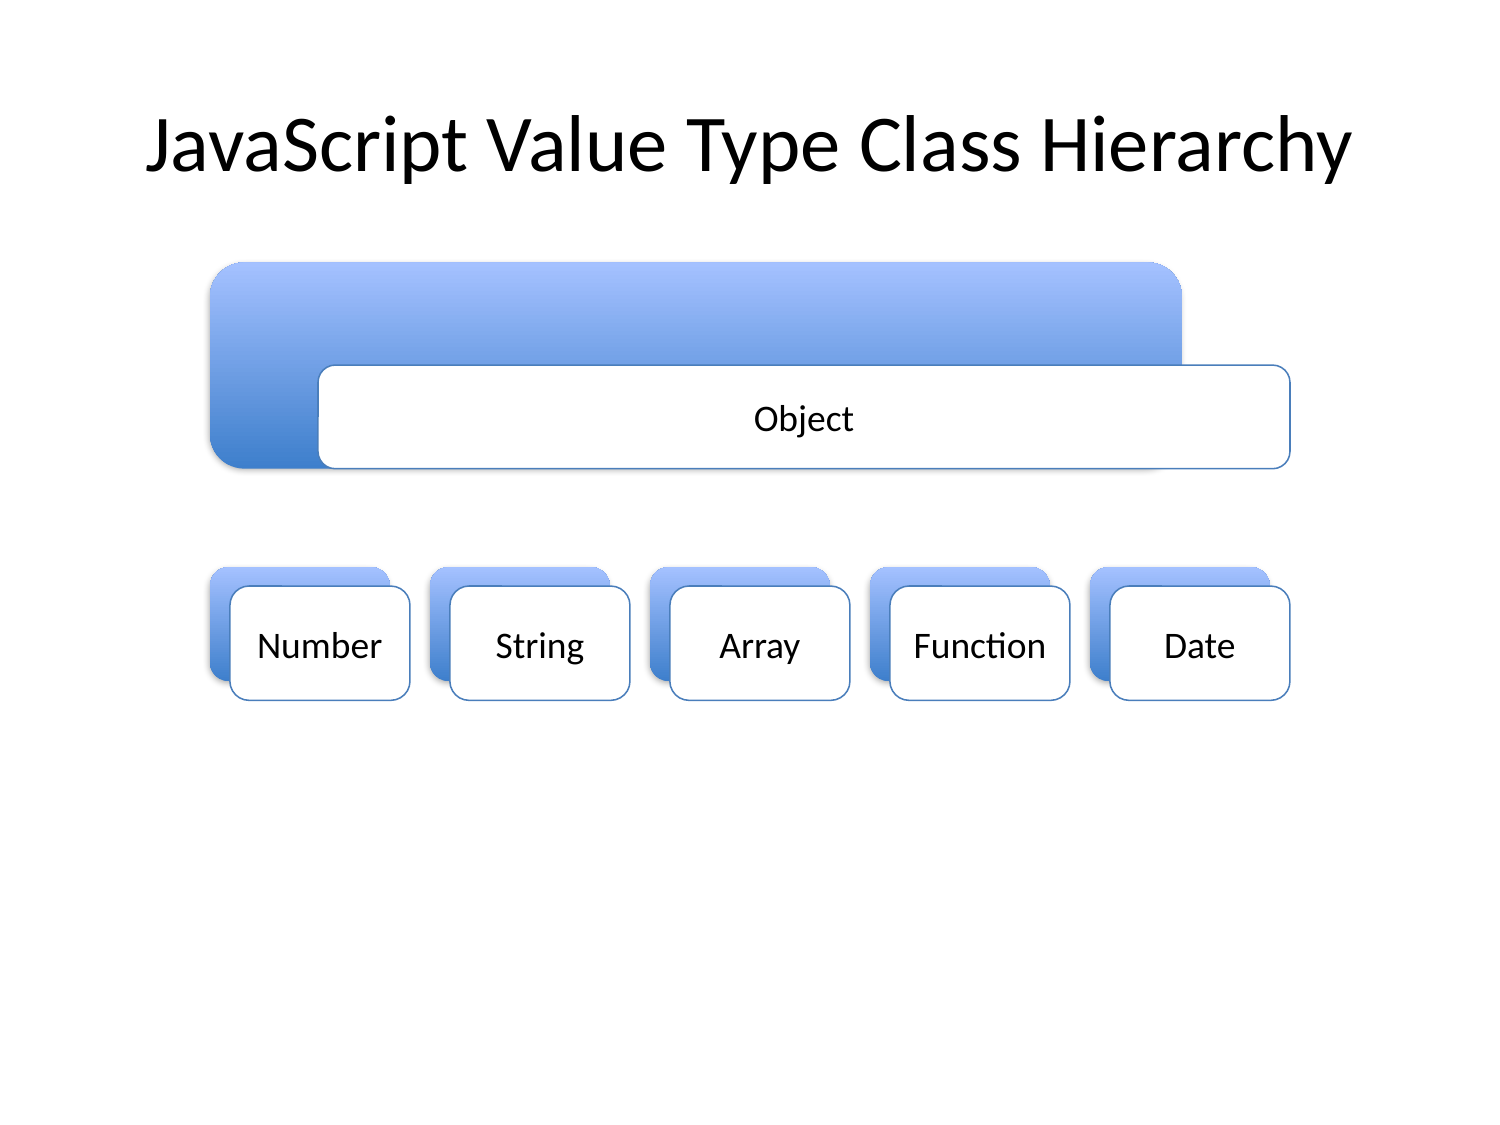

# JavaScript Value Type Class Hierarchy
Object
Number
Array
Function
Date
String